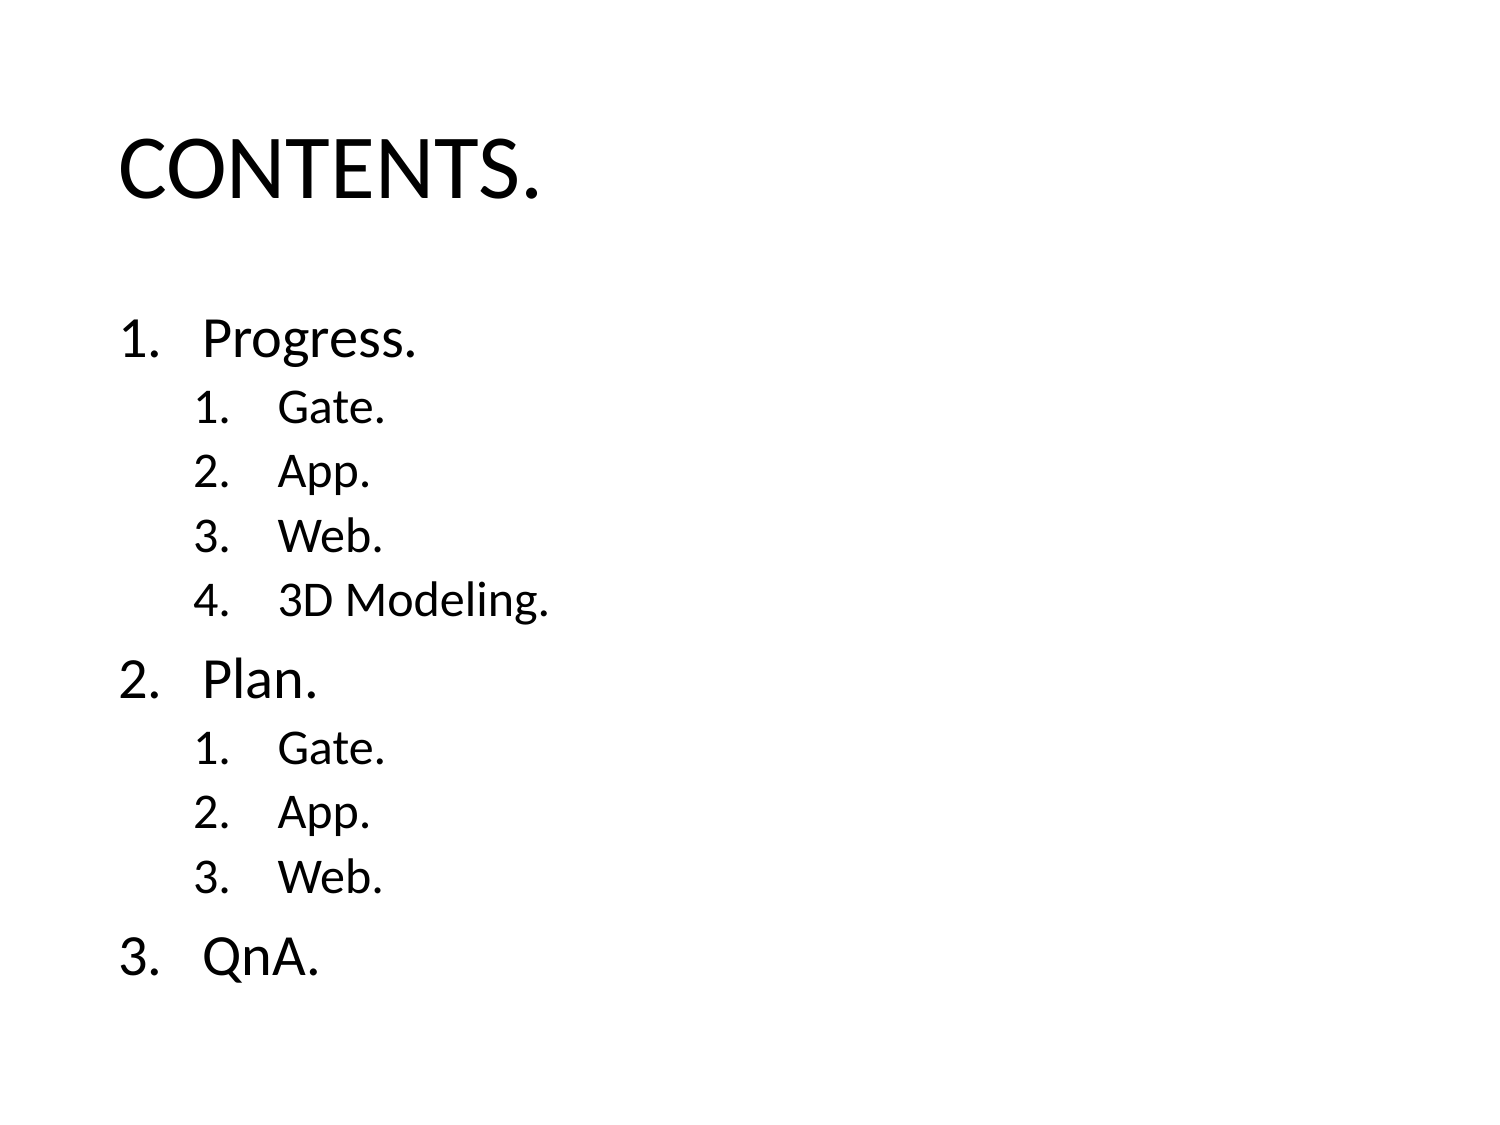

# CONTENTS.
Progress.
Gate.
App.
Web.
3D Modeling.
Plan.
Gate.
App.
Web.
QnA.